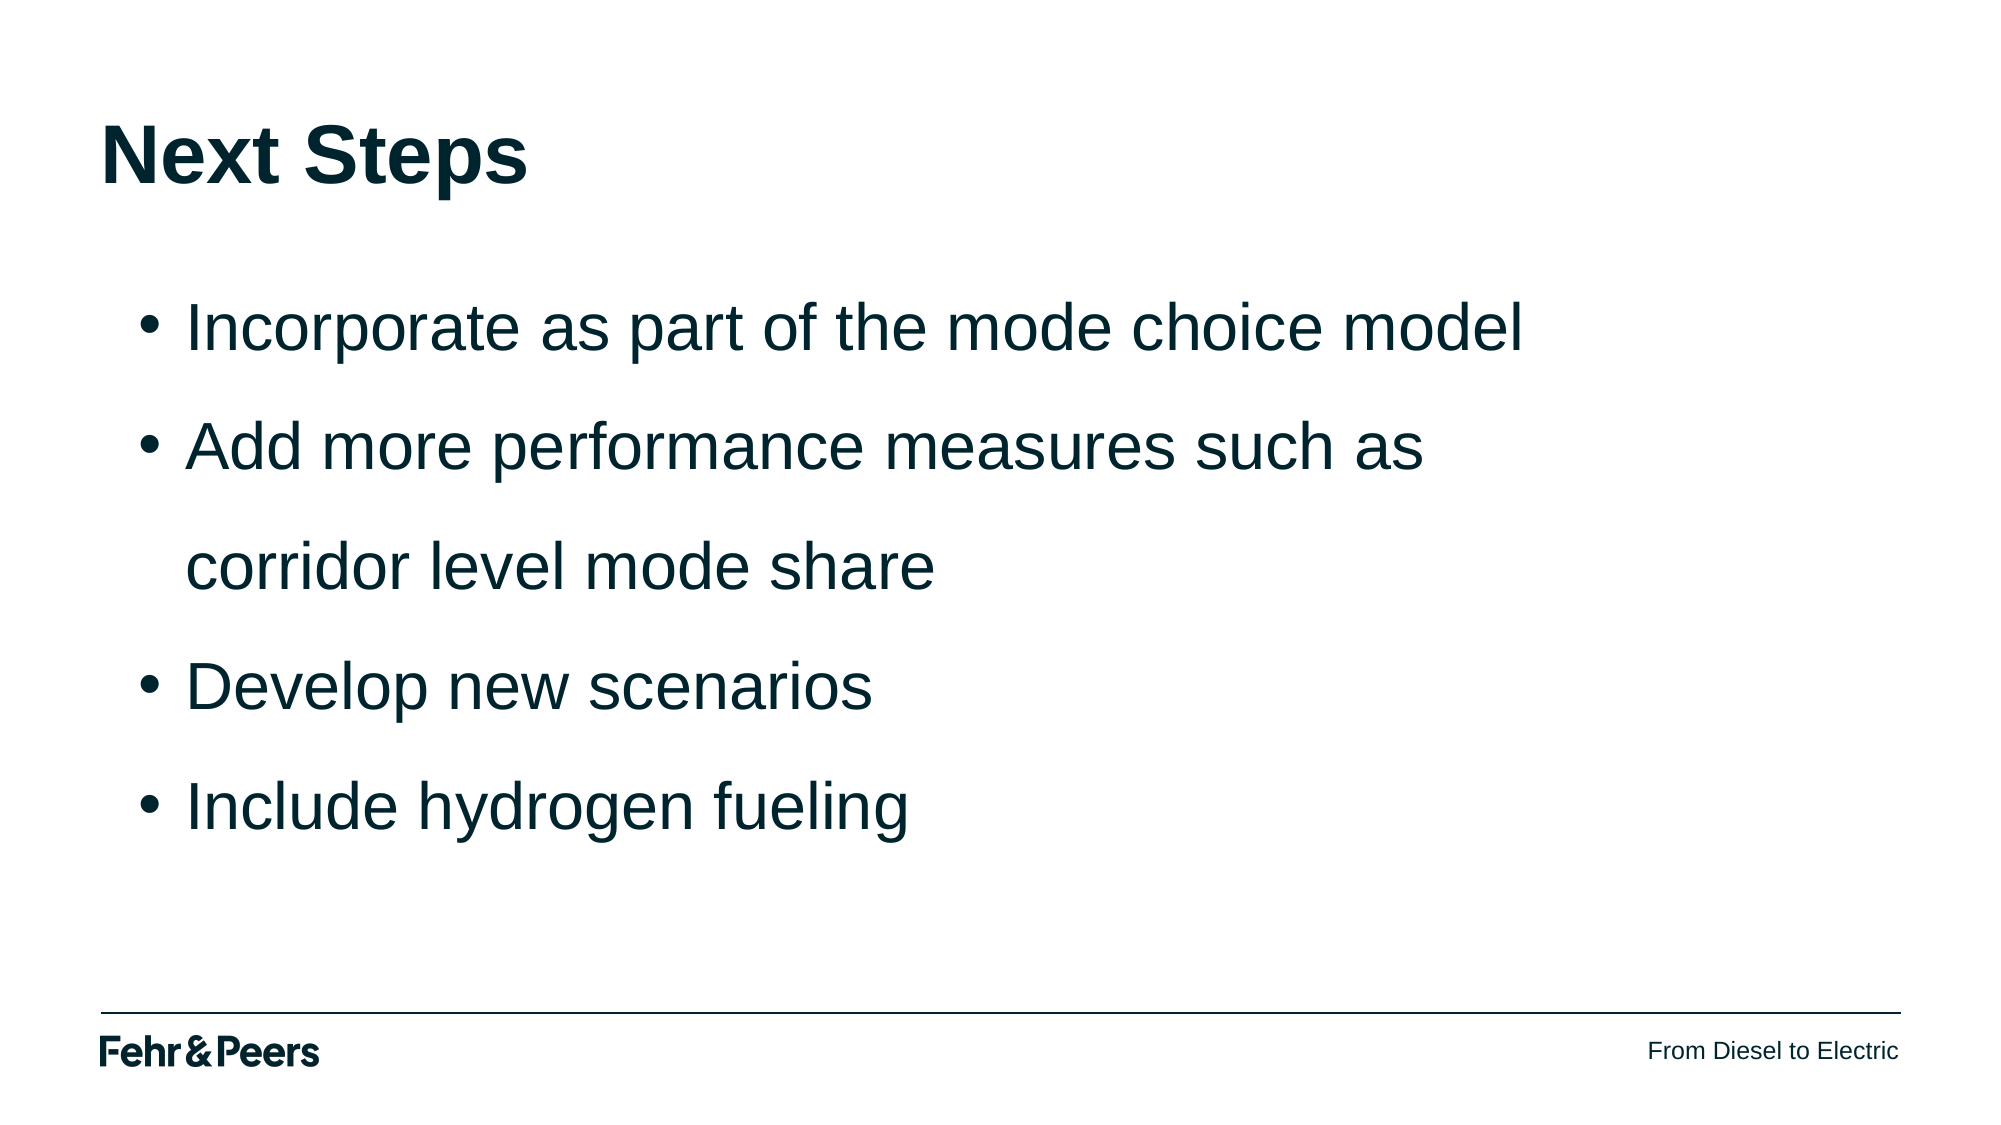

# Next Steps
Incorporate as part of the mode choice model
Add more performance measures such as corridor level mode share
Develop new scenarios
Include hydrogen fueling

From Diesel to Electric